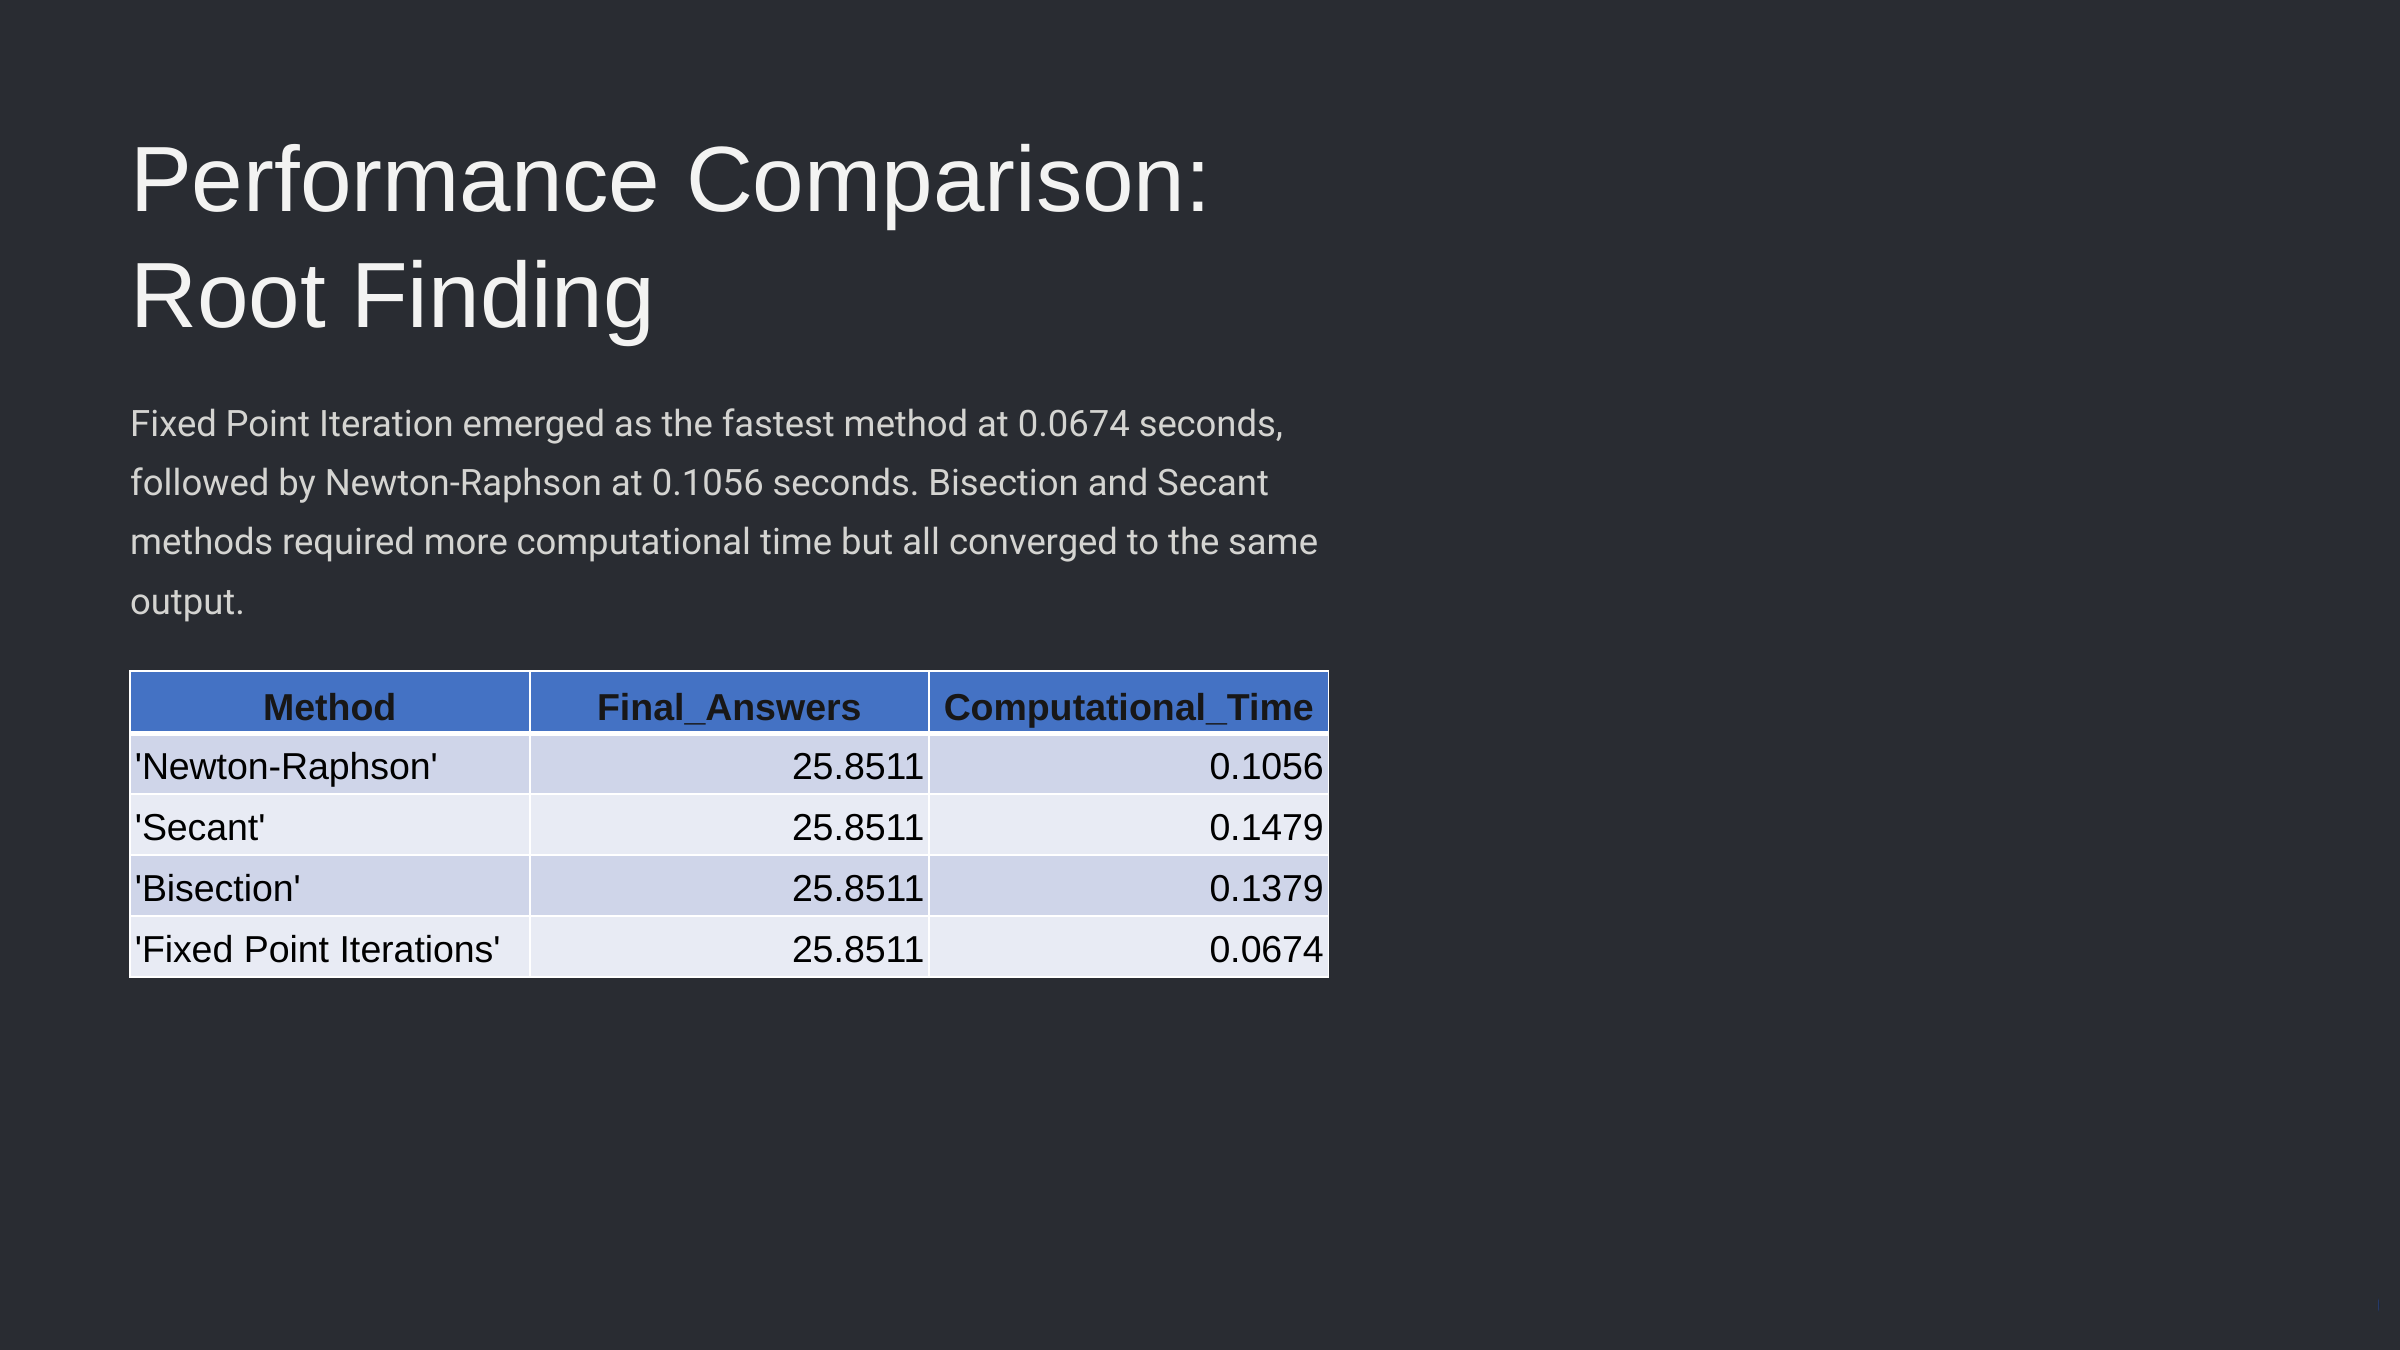

Performance Comparison: Root Finding
Fixed Point Iteration emerged as the fastest method at 0.0674 seconds, followed by Newton-Raphson at 0.1056 seconds. Bisection and Secant methods required more computational time but all converged to the same output.
| Method | Final\_Answers | Computational\_Time |
| --- | --- | --- |
| 'Newton-Raphson' | 25.8511 | 0.1056 |
| 'Secant' | 25.8511 | 0.1479 |
| 'Bisection' | 25.8511 | 0.1379 |
| 'Fixed Point Iterations' | 25.8511 | 0.0674 |